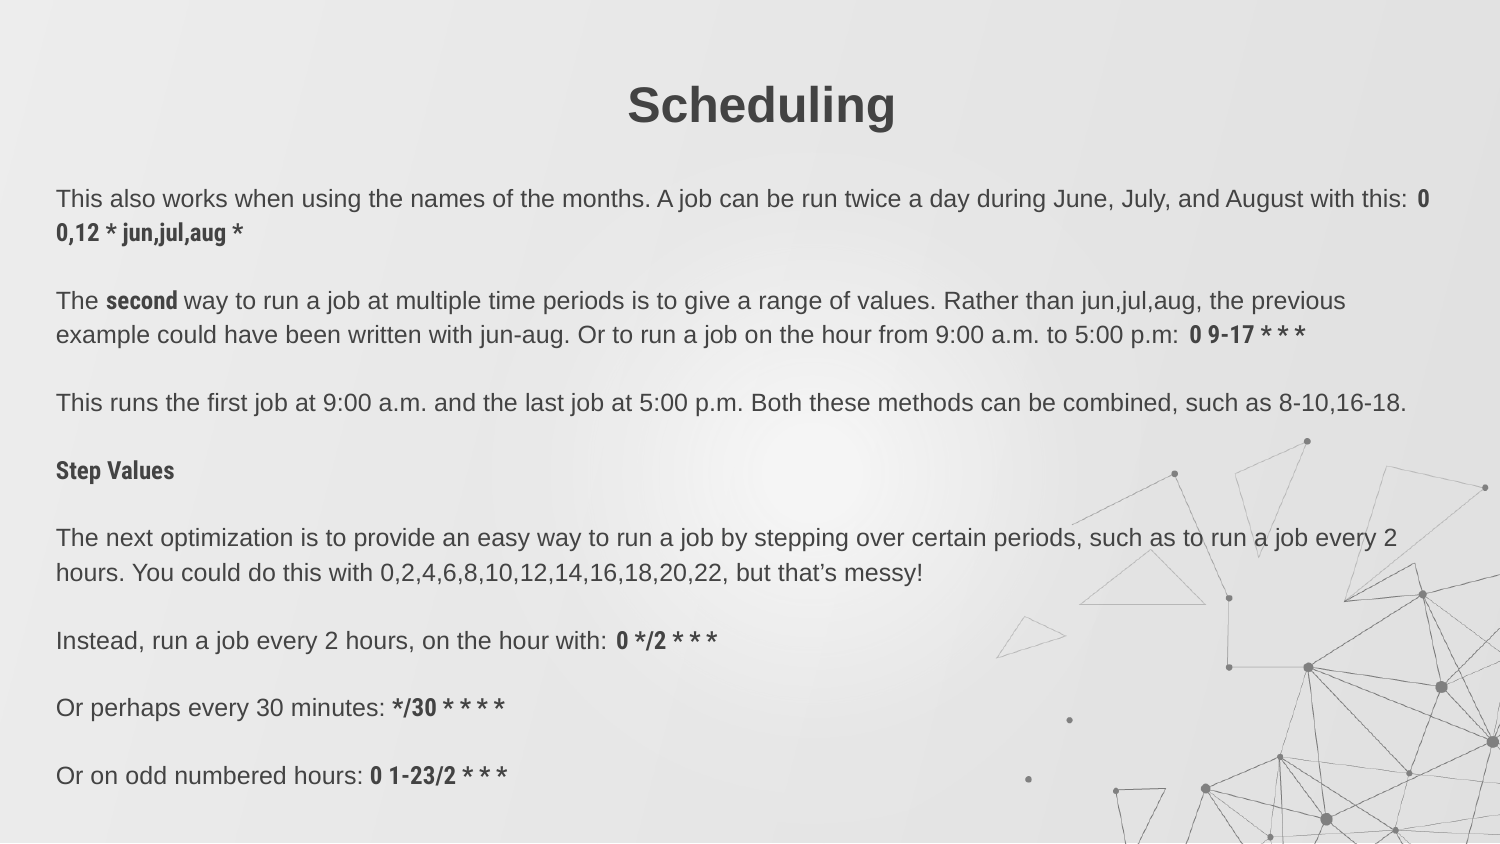

# Scheduling
This also works when using the names of the months. A job can be run twice a day during June, July, and August with this: 0 0,12 * jun,jul,aug *
The second way to run a job at multiple time periods is to give a range of values. Rather than jun,jul,aug, the previous example could have been written with jun-aug. Or to run a job on the hour from 9:00 a.m. to 5:00 p.m: 0 9-17 * * *
This runs the first job at 9:00 a.m. and the last job at 5:00 p.m. Both these methods can be combined, such as 8-10,16-18.
Step Values
The next optimization is to provide an easy way to run a job by stepping over certain periods, such as to run a job every 2 hours. You could do this with 0,2,4,6,8,10,12,14,16,18,20,22, but that’s messy!
Instead, run a job every 2 hours, on the hour with: 0 */2 * * *
Or perhaps every 30 minutes: */30 * * * *
Or on odd numbered hours: 0 1-23/2 * * *